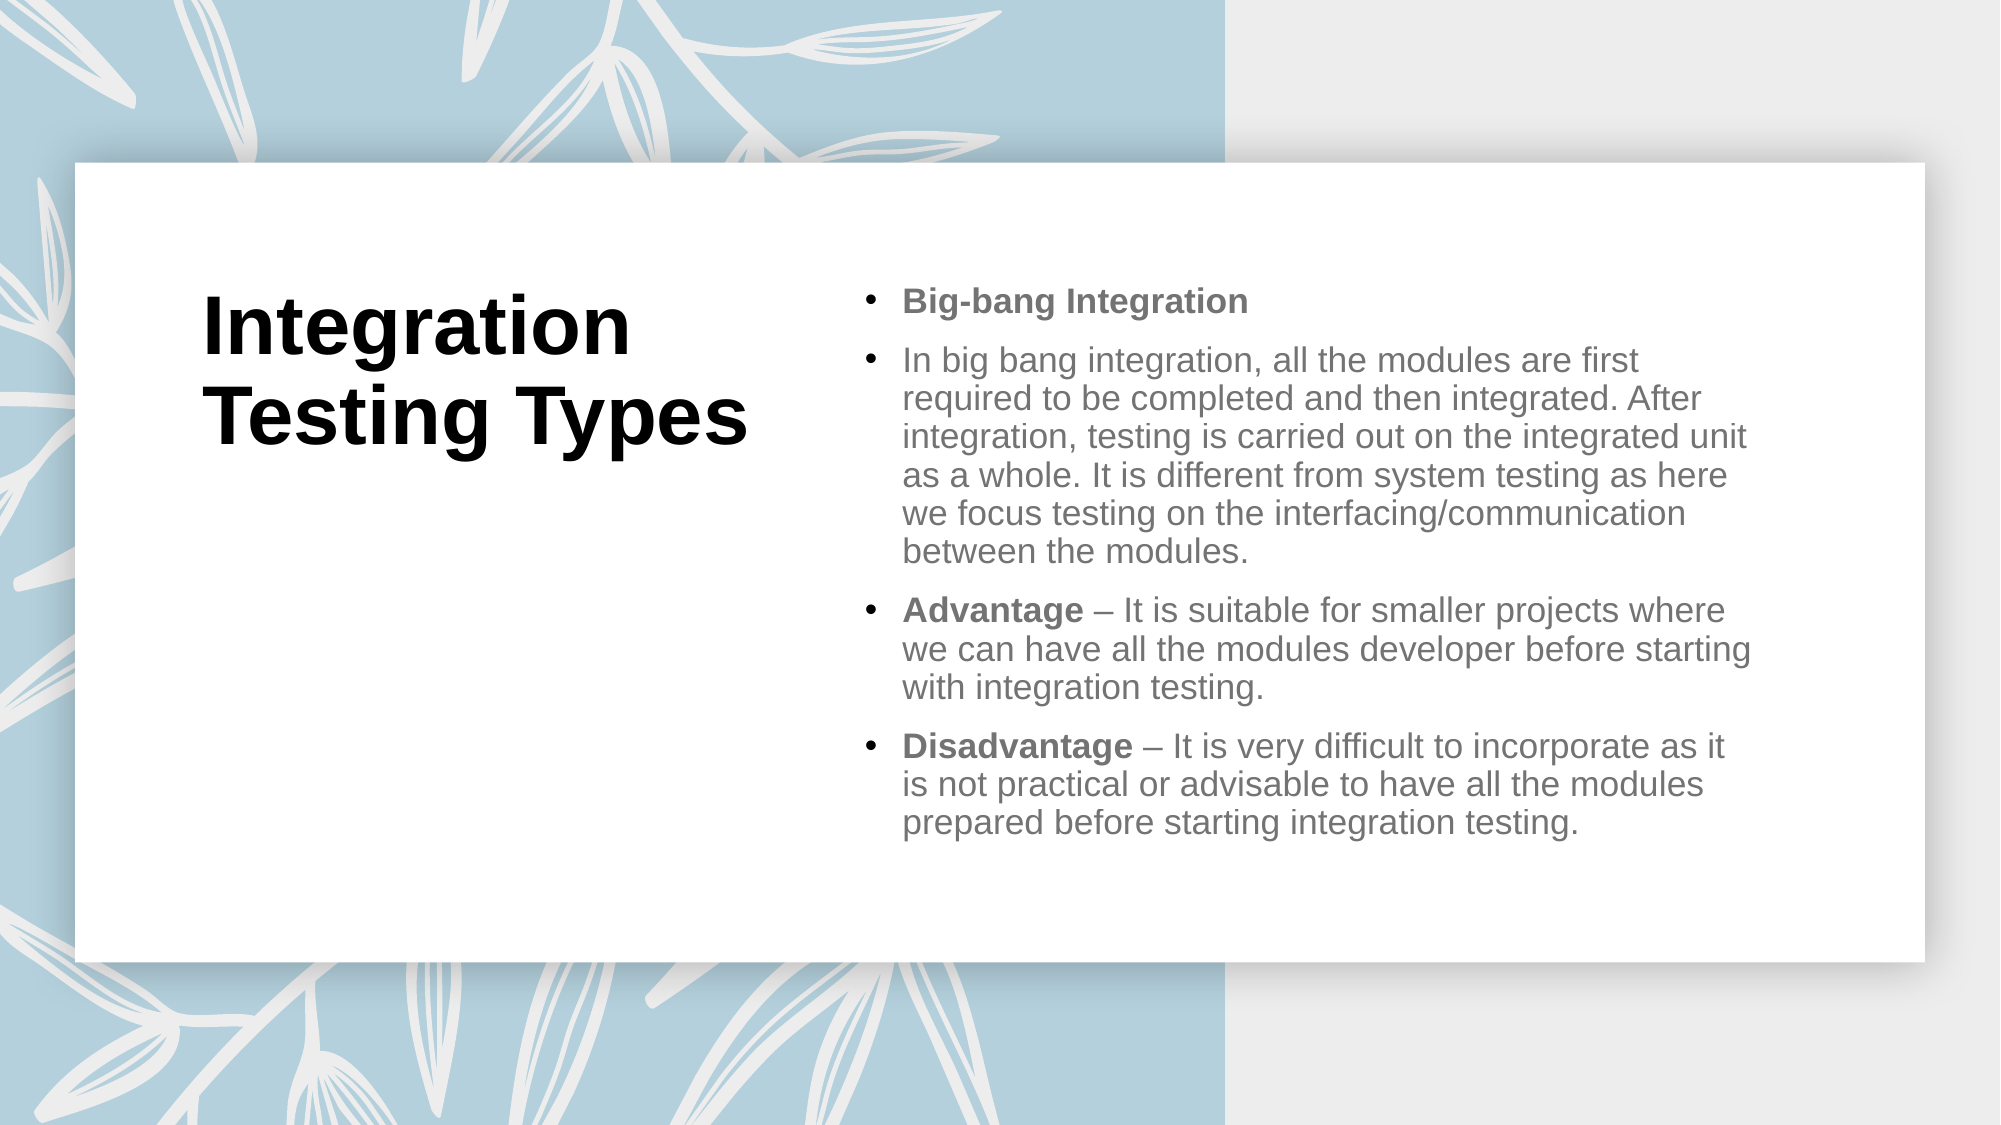

# Integration Testing Types
Big-bang Integration
In big bang integration, all the modules are first required to be completed and then integrated. After integration, testing is carried out on the integrated unit as a whole. It is different from system testing as here we focus testing on the interfacing/communication between the modules.
Advantage – It is suitable for smaller projects where we can have all the modules developer before starting with integration testing.
Disadvantage – It is very difficult to incorporate as it is not practical or advisable to have all the modules prepared before starting integration testing.